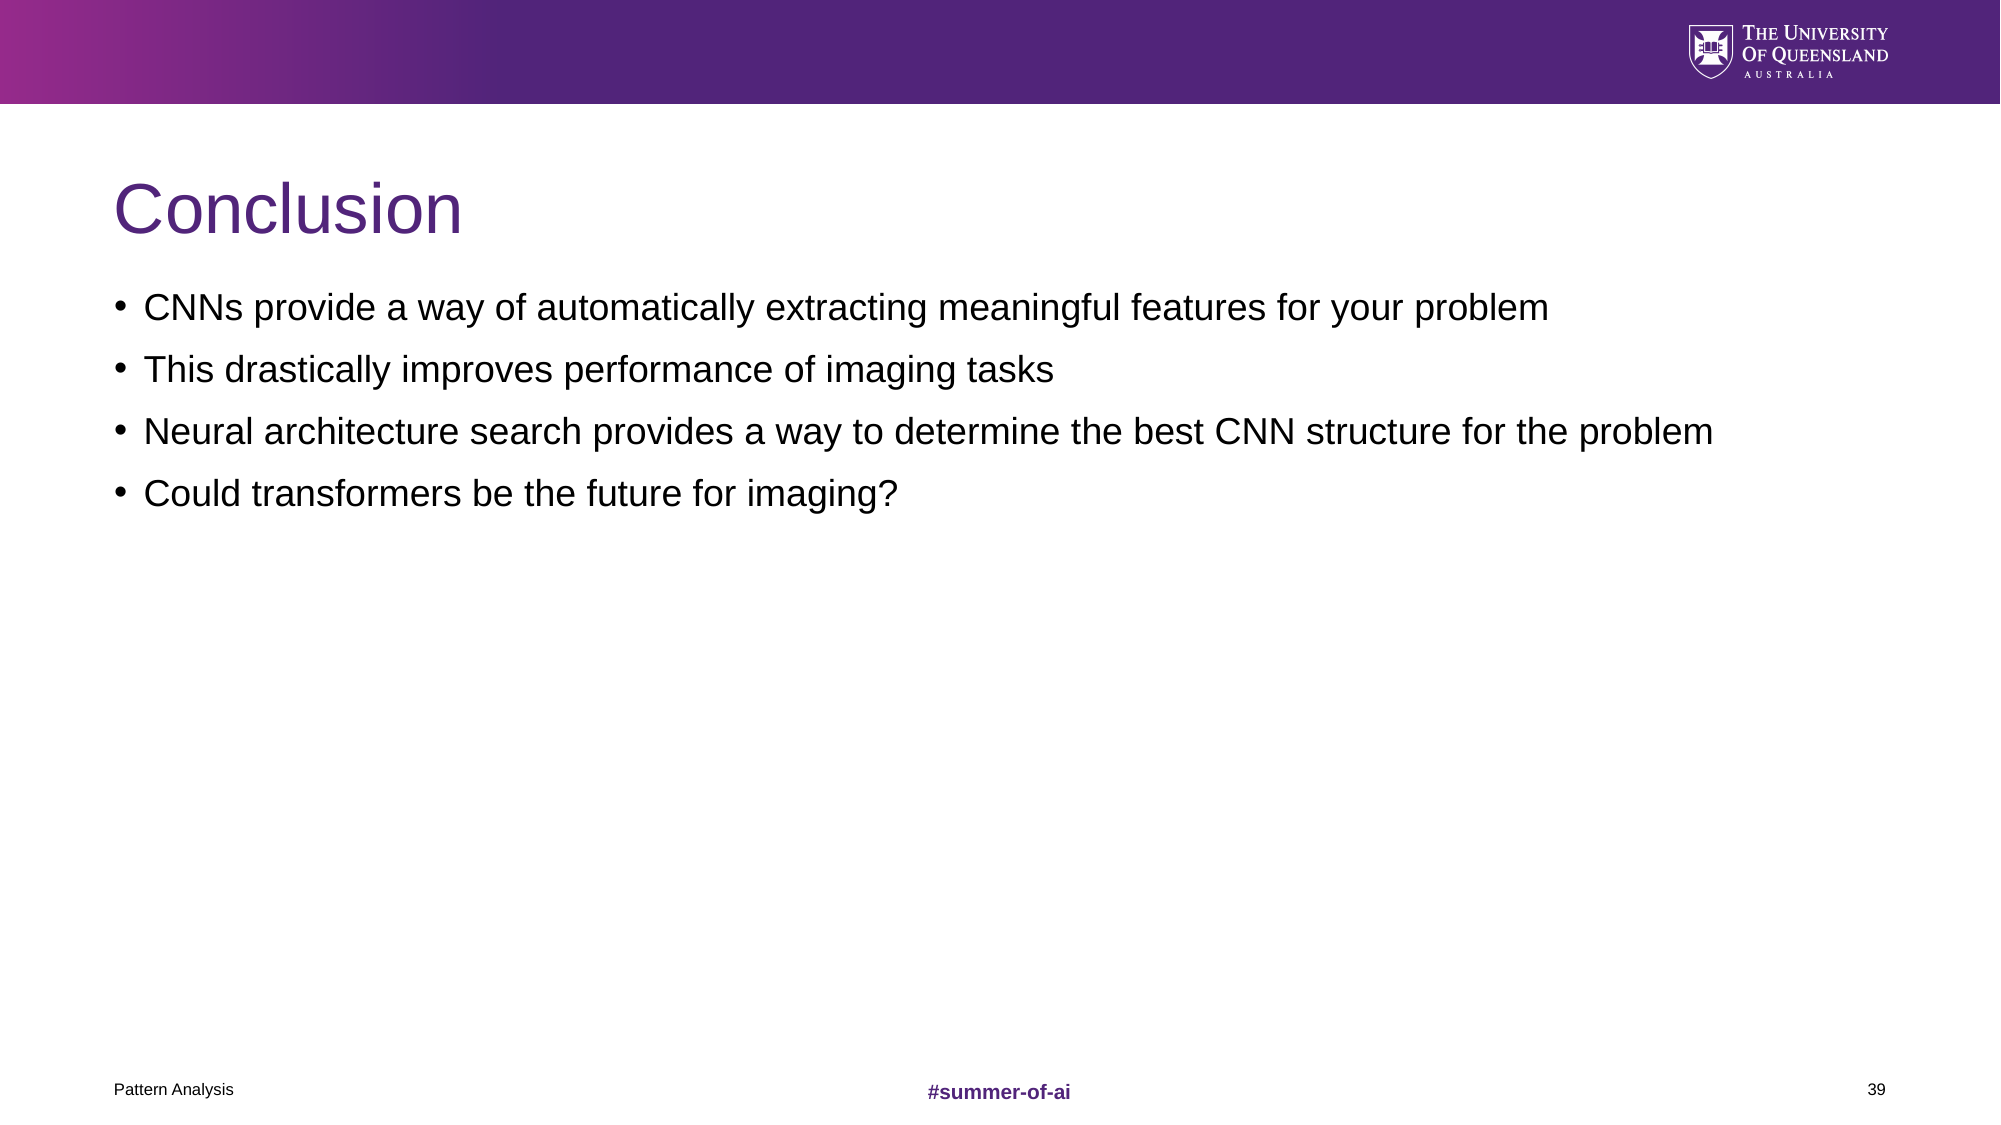

# Conclusion
CNNs provide a way of automatically extracting meaningful features for your problem
This drastically improves performance of imaging tasks
Neural architecture search provides a way to determine the best CNN structure for the problem
Could transformers be the future for imaging?
Pattern Analysis
39
#summer-of-ai